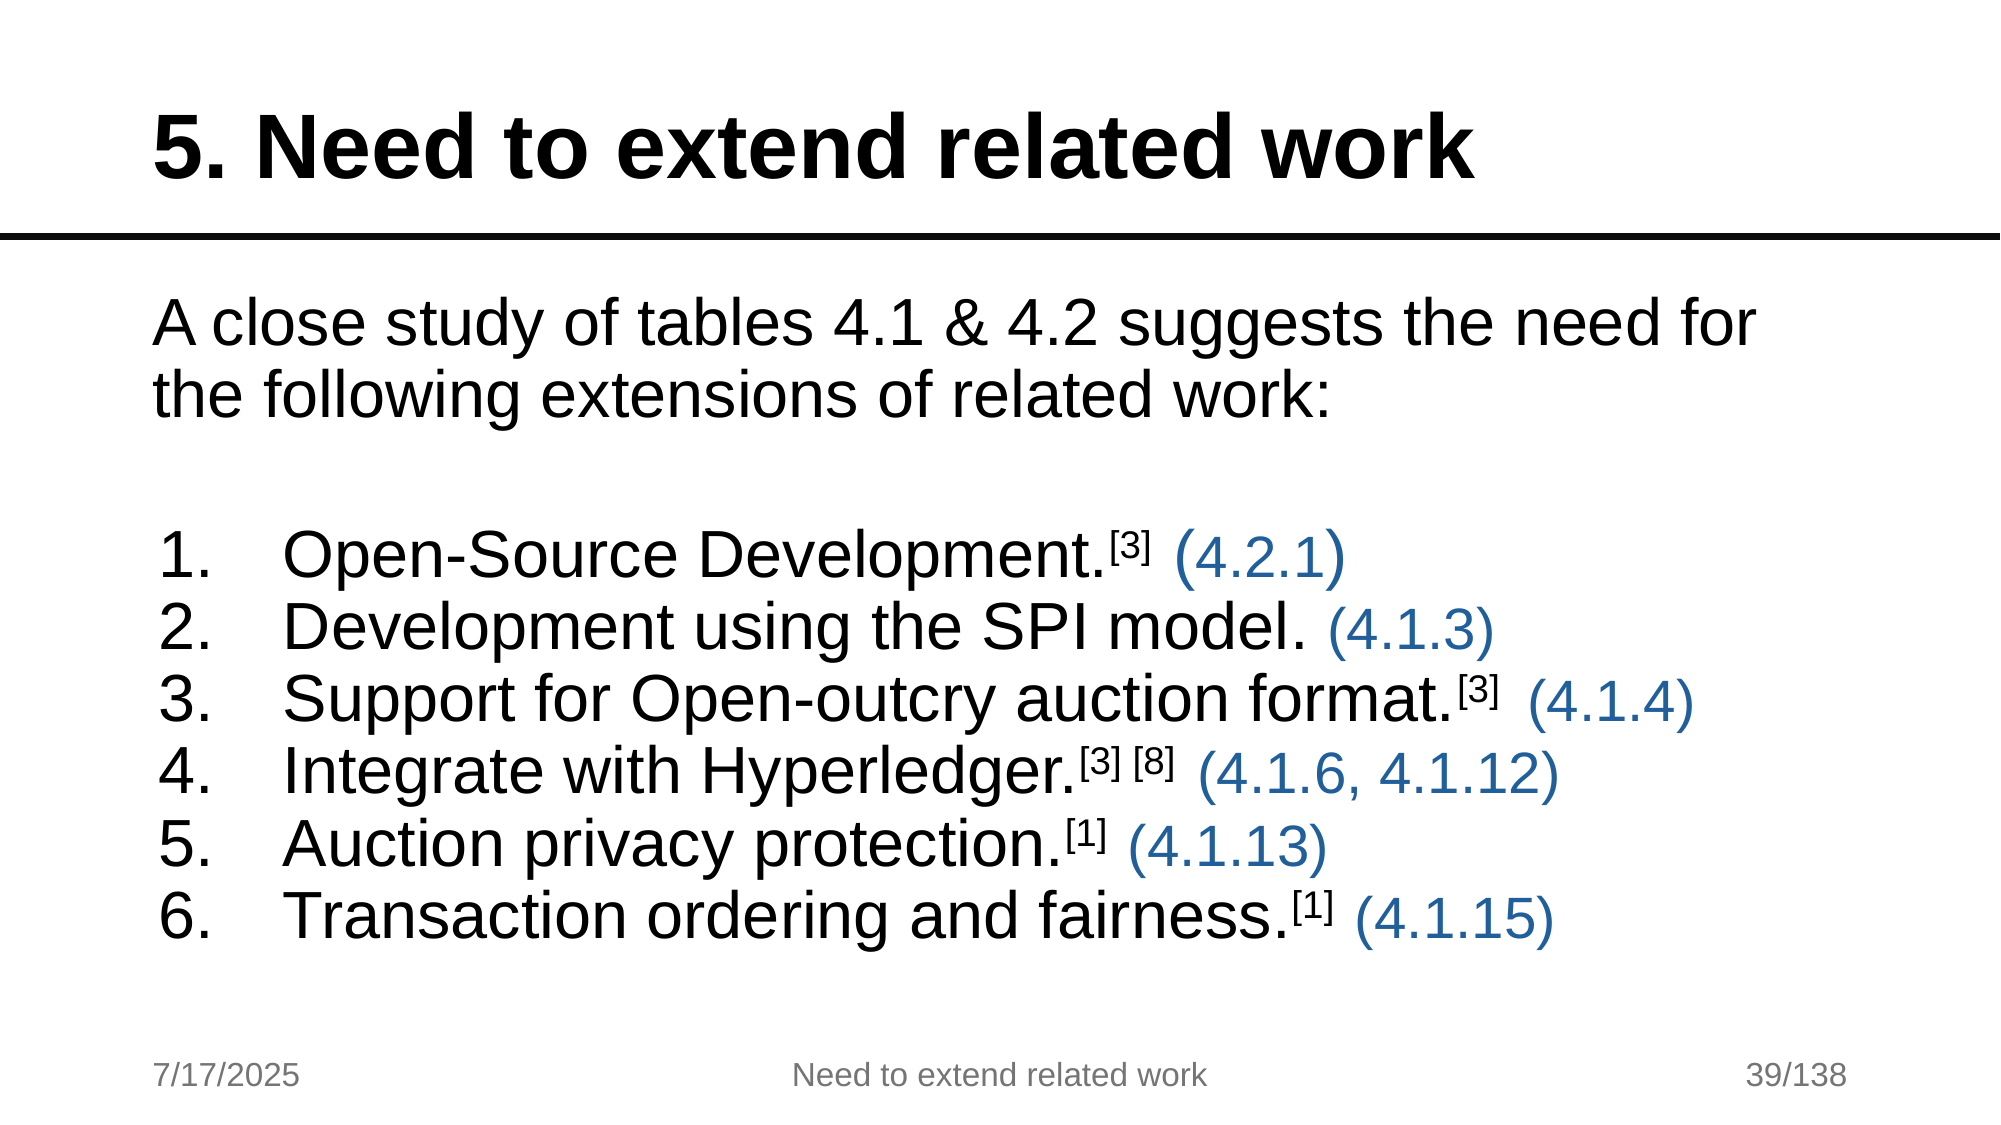

# 5. Need to extend related work
A close study of tables 4.1 & 4.2 suggests the need for
the following extensions of related work:

   Open-Source Development.[3]  (4.2.1)
   Development using the SPI model. (4.1.3)
   Support for Open-outcry auction format.[3]  (4.1.4)
   Integrate with Hyperledger.[3] [8]  (4.1.6, 4.1.12)
   Auction privacy protection.[1]  (4.1.13)
   Transaction ordering and fairness.[1]  (4.1.15)

7/17/2025
Need to extend related work
39/138